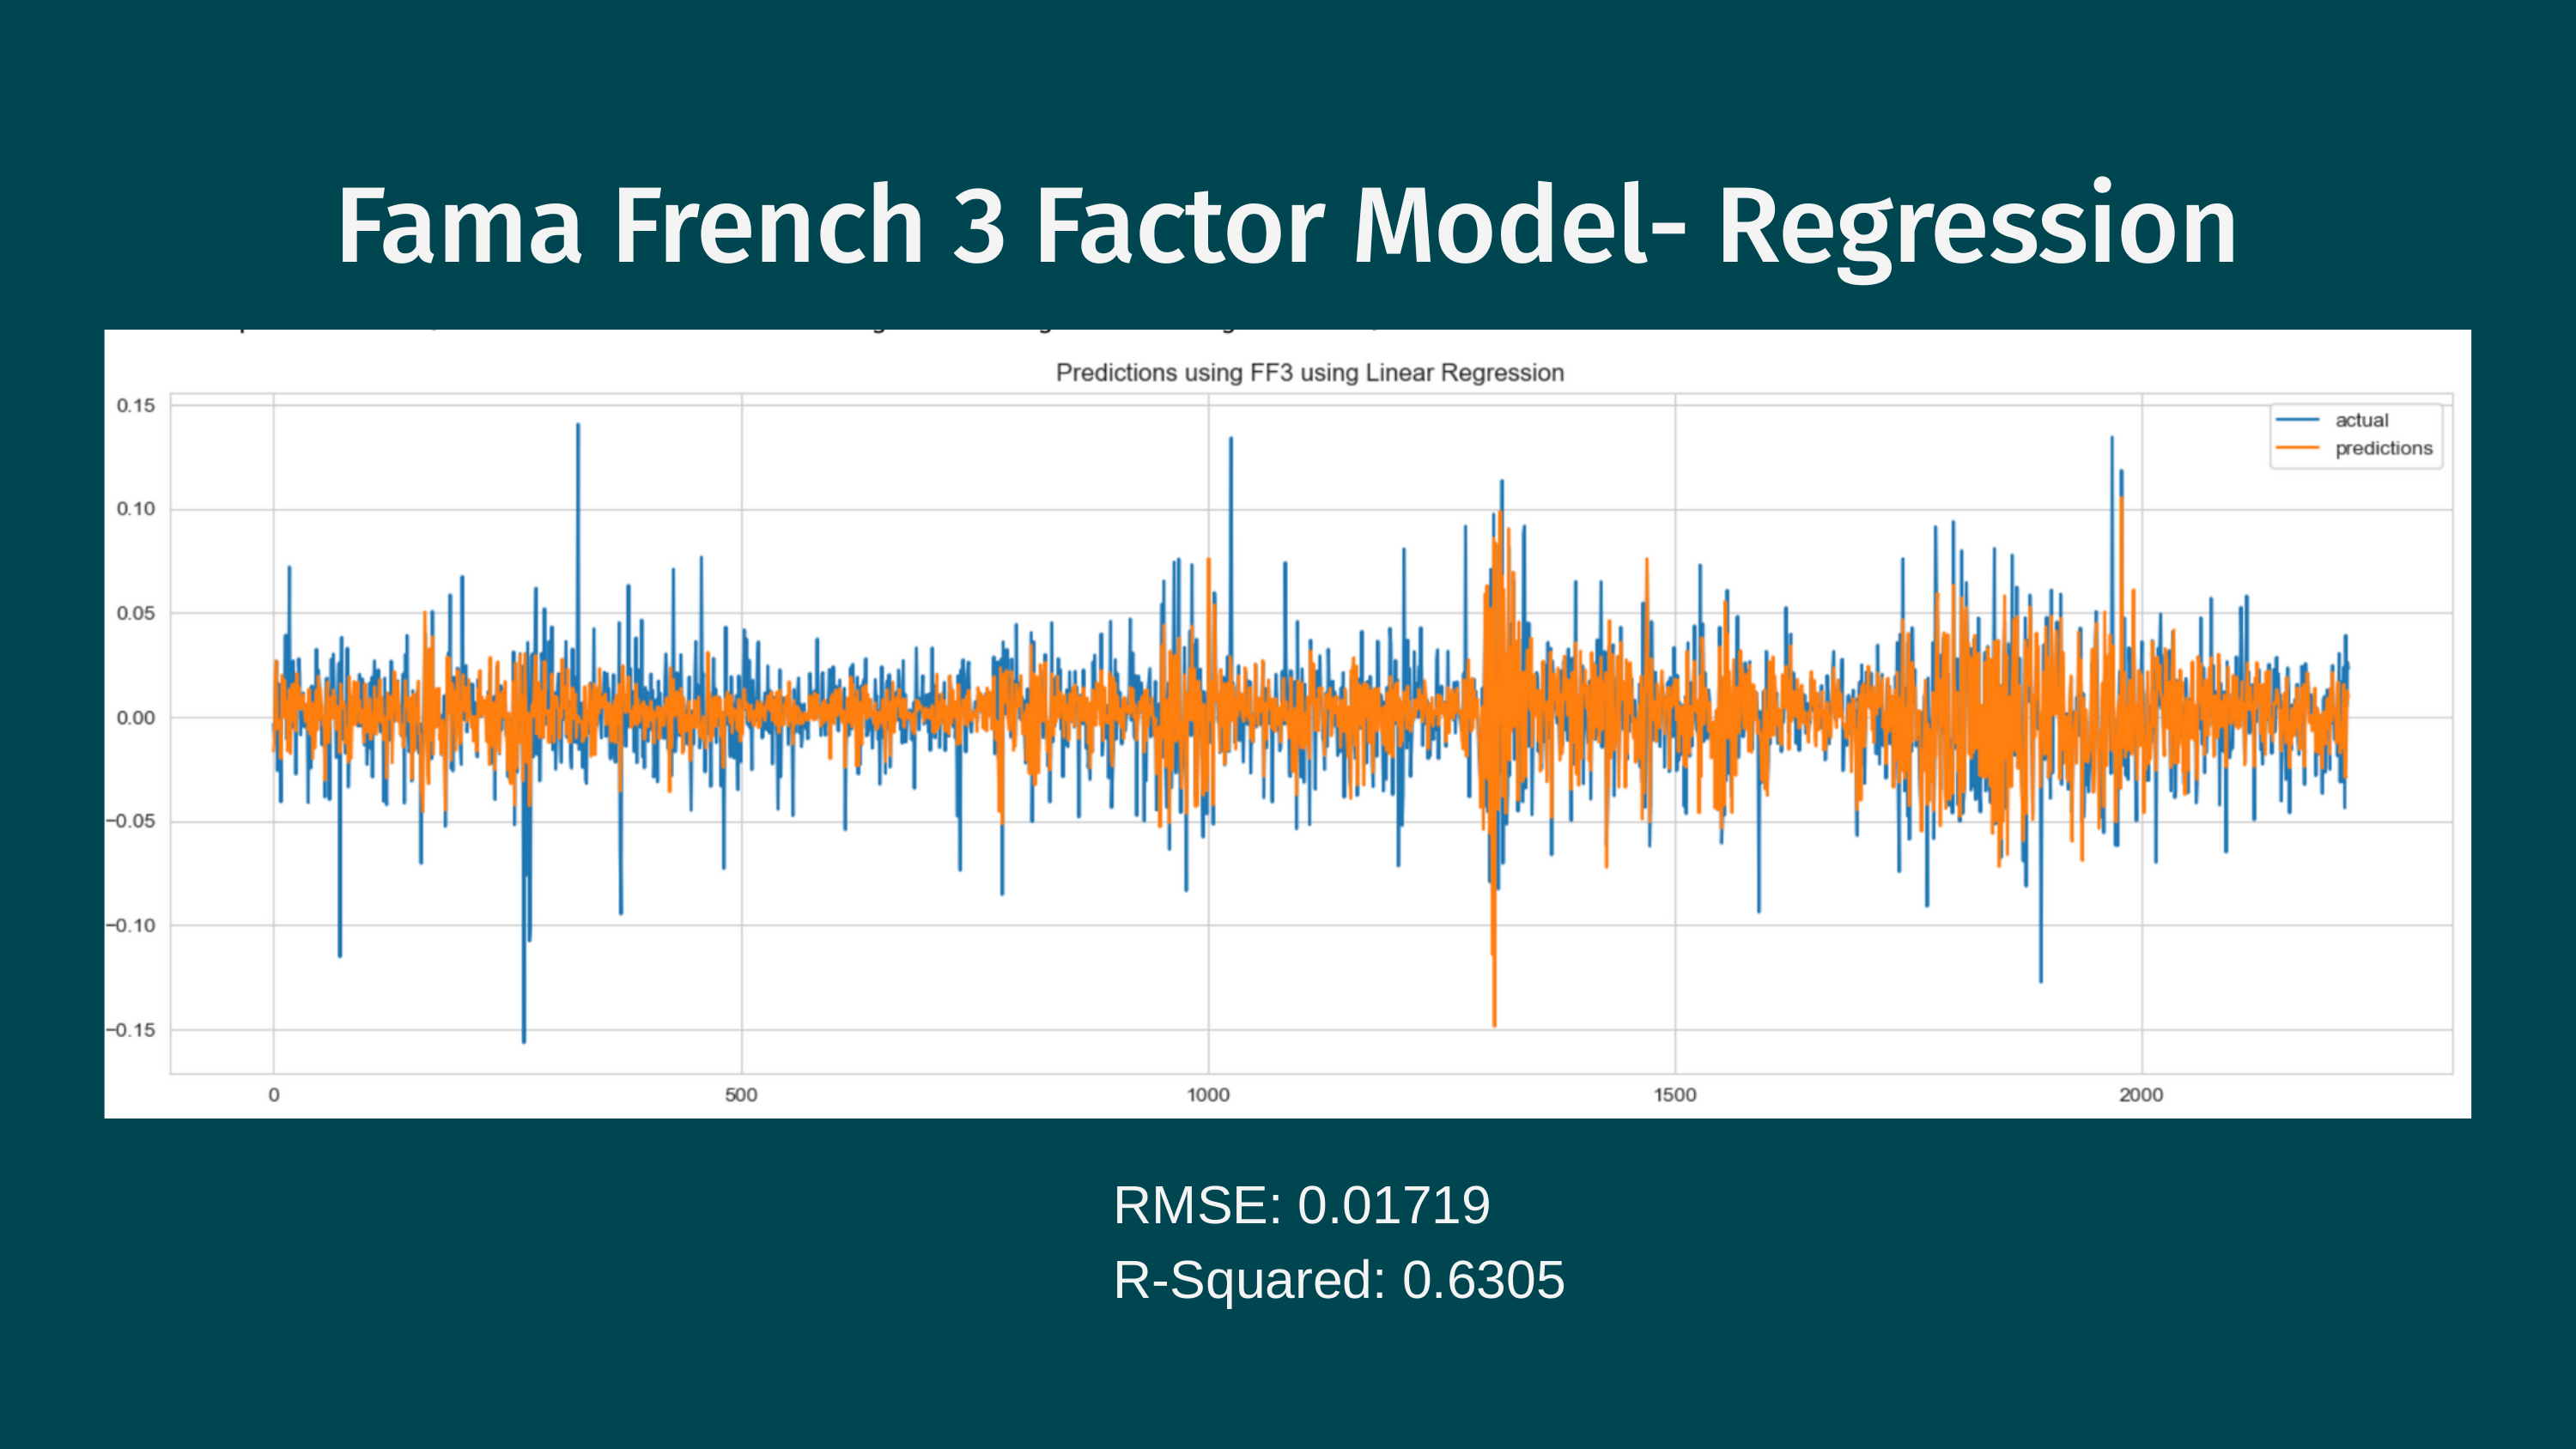

Fama French 3 Factor Model- Regression

RMSE: 0.01719
R-Squared: 0.6305